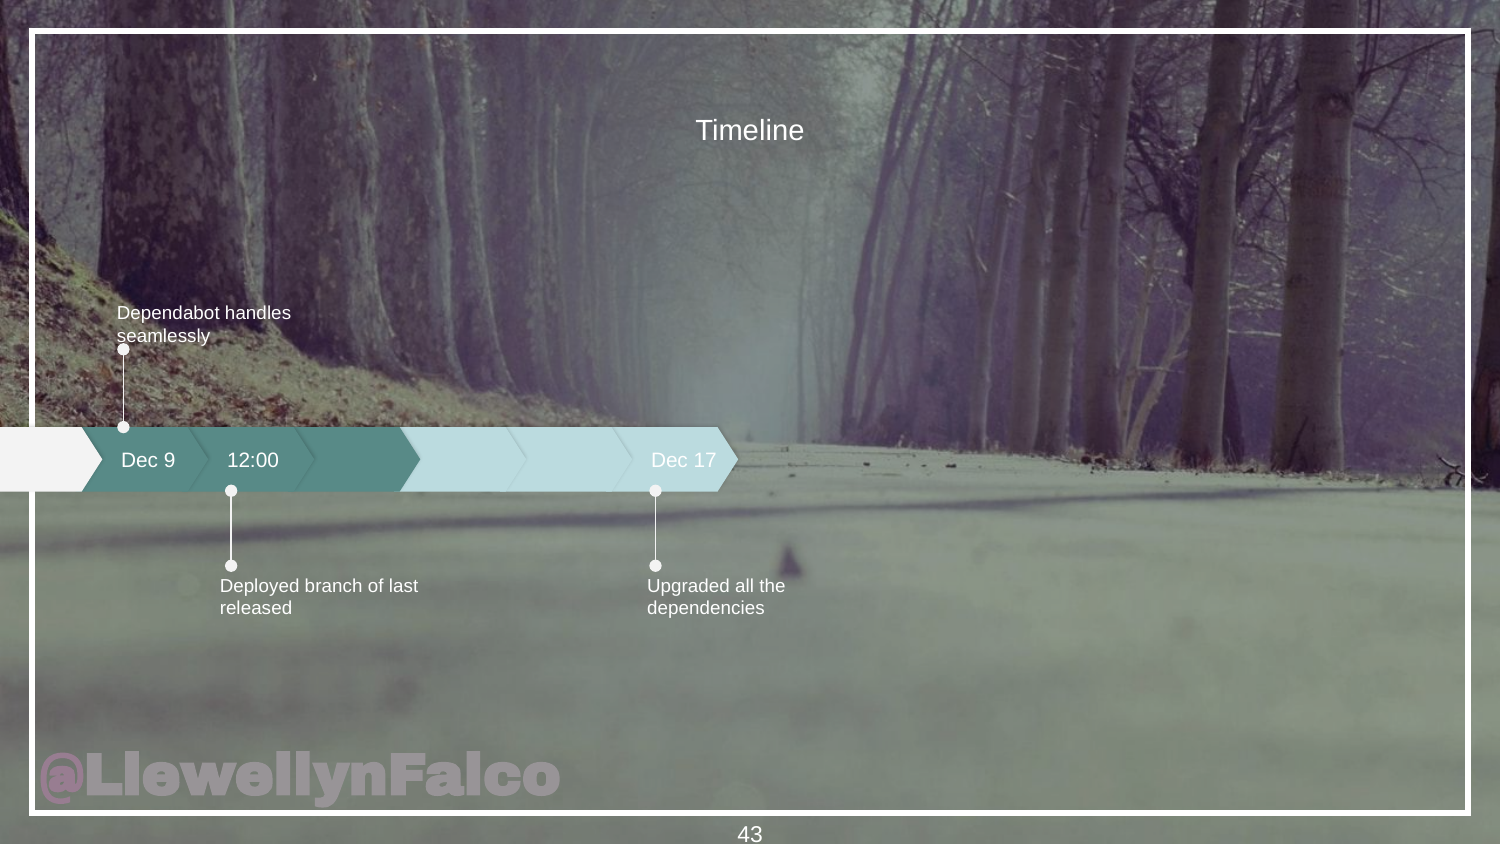

# Timeline
Dependabot handles seamlessly

Dec 9
12:00

Dec 17
Deployed branch of last released

Upgraded all the dependencies
43